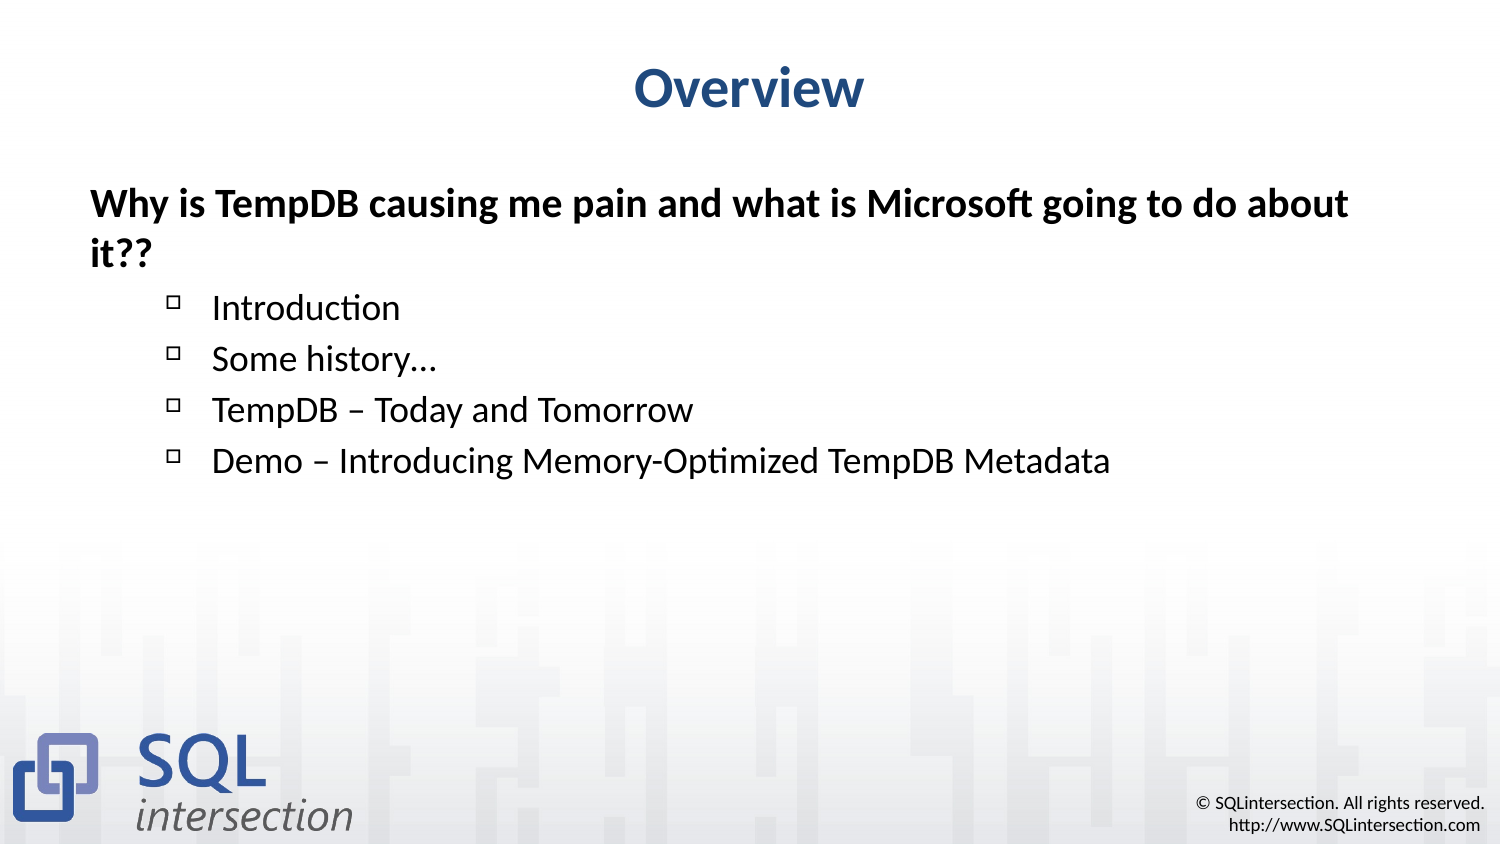

# Overview
Why is TempDB causing me pain and what is Microsoft going to do about it??
Introduction
Some history…
TempDB – Today and Tomorrow
Demo – Introducing Memory-Optimized TempDB Metadata